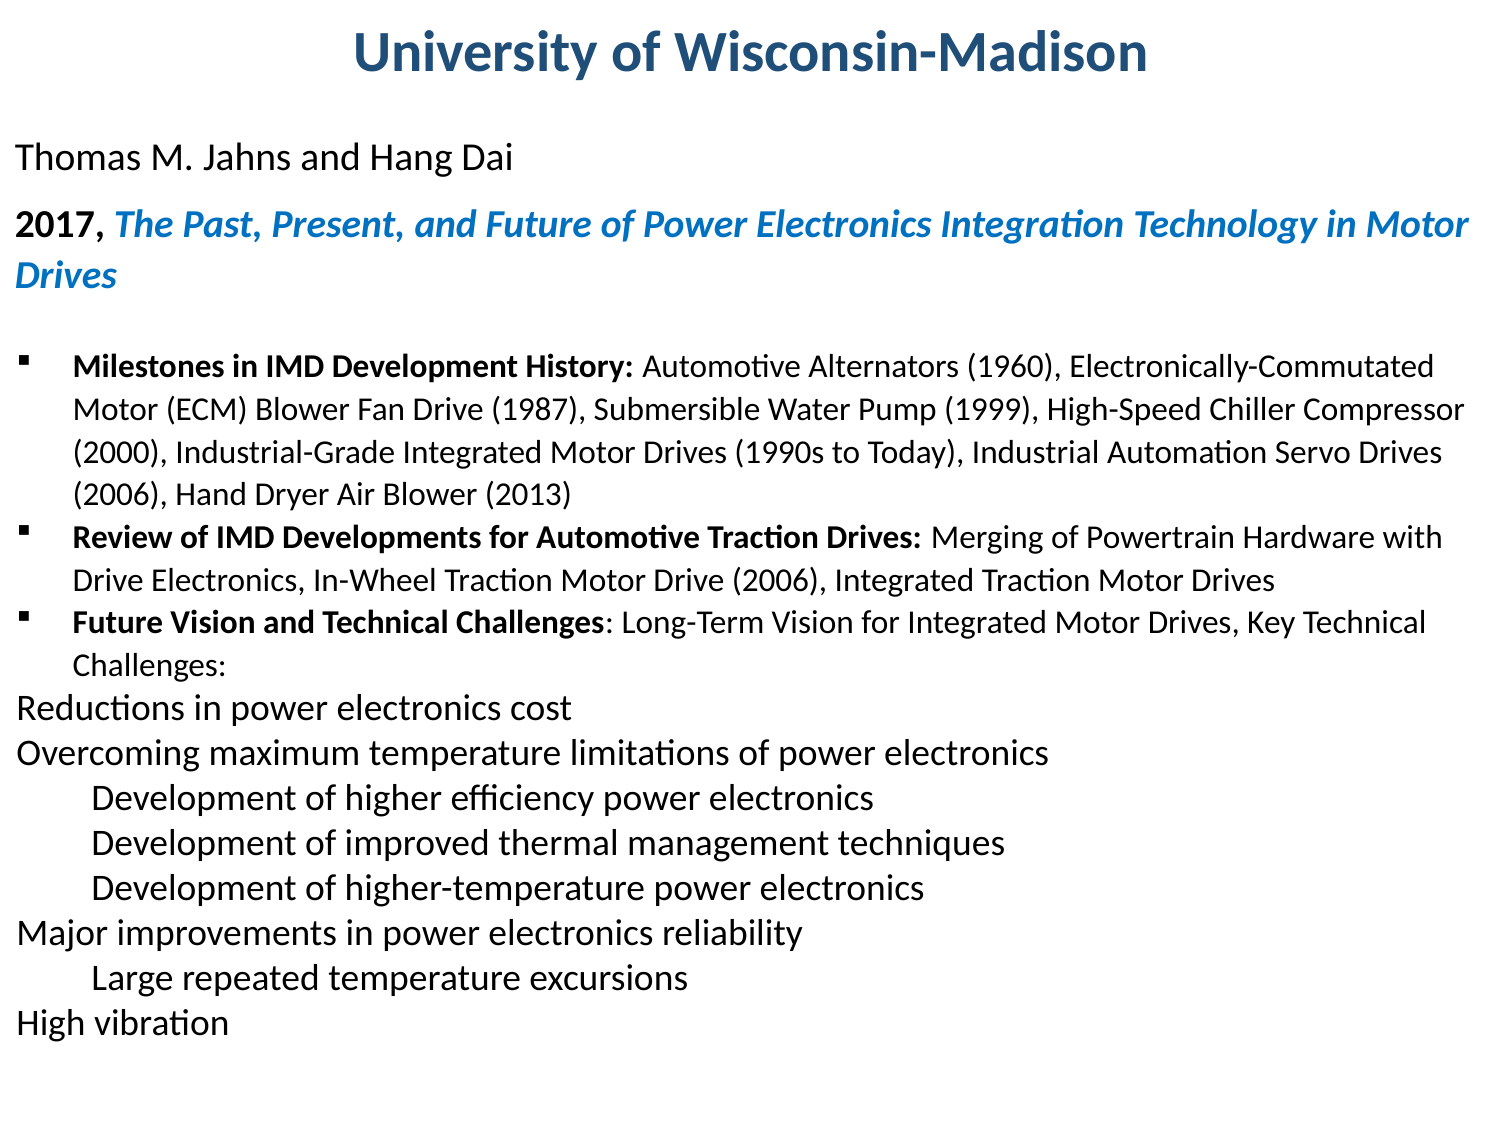

University of Wisconsin-Madison
Thomas M. Jahns and Hang Dai
2017, The Past, Present, and Future of Power Electronics Integration Technology in Motor Drives
Milestones in IMD Development History: Automotive Alternators (1960), Electronically-Commutated Motor (ECM) Blower Fan Drive (1987), Submersible Water Pump (1999), High-Speed Chiller Compressor (2000), Industrial-Grade Integrated Motor Drives (1990s to Today), Industrial Automation Servo Drives (2006), Hand Dryer Air Blower (2013)
Review of IMD Developments for Automotive Traction Drives: Merging of Powertrain Hardware with Drive Electronics, In-Wheel Traction Motor Drive (2006), Integrated Traction Motor Drives
Future Vision and Technical Challenges: Long-Term Vision for Integrated Motor Drives, Key Technical Challenges:
Reductions in power electronics cost
Overcoming maximum temperature limitations of power electronics
Development of higher efficiency power electronics
Development of improved thermal management techniques
Development of higher-temperature power electronics
Major improvements in power electronics reliability
Large repeated temperature excursions
High vibration